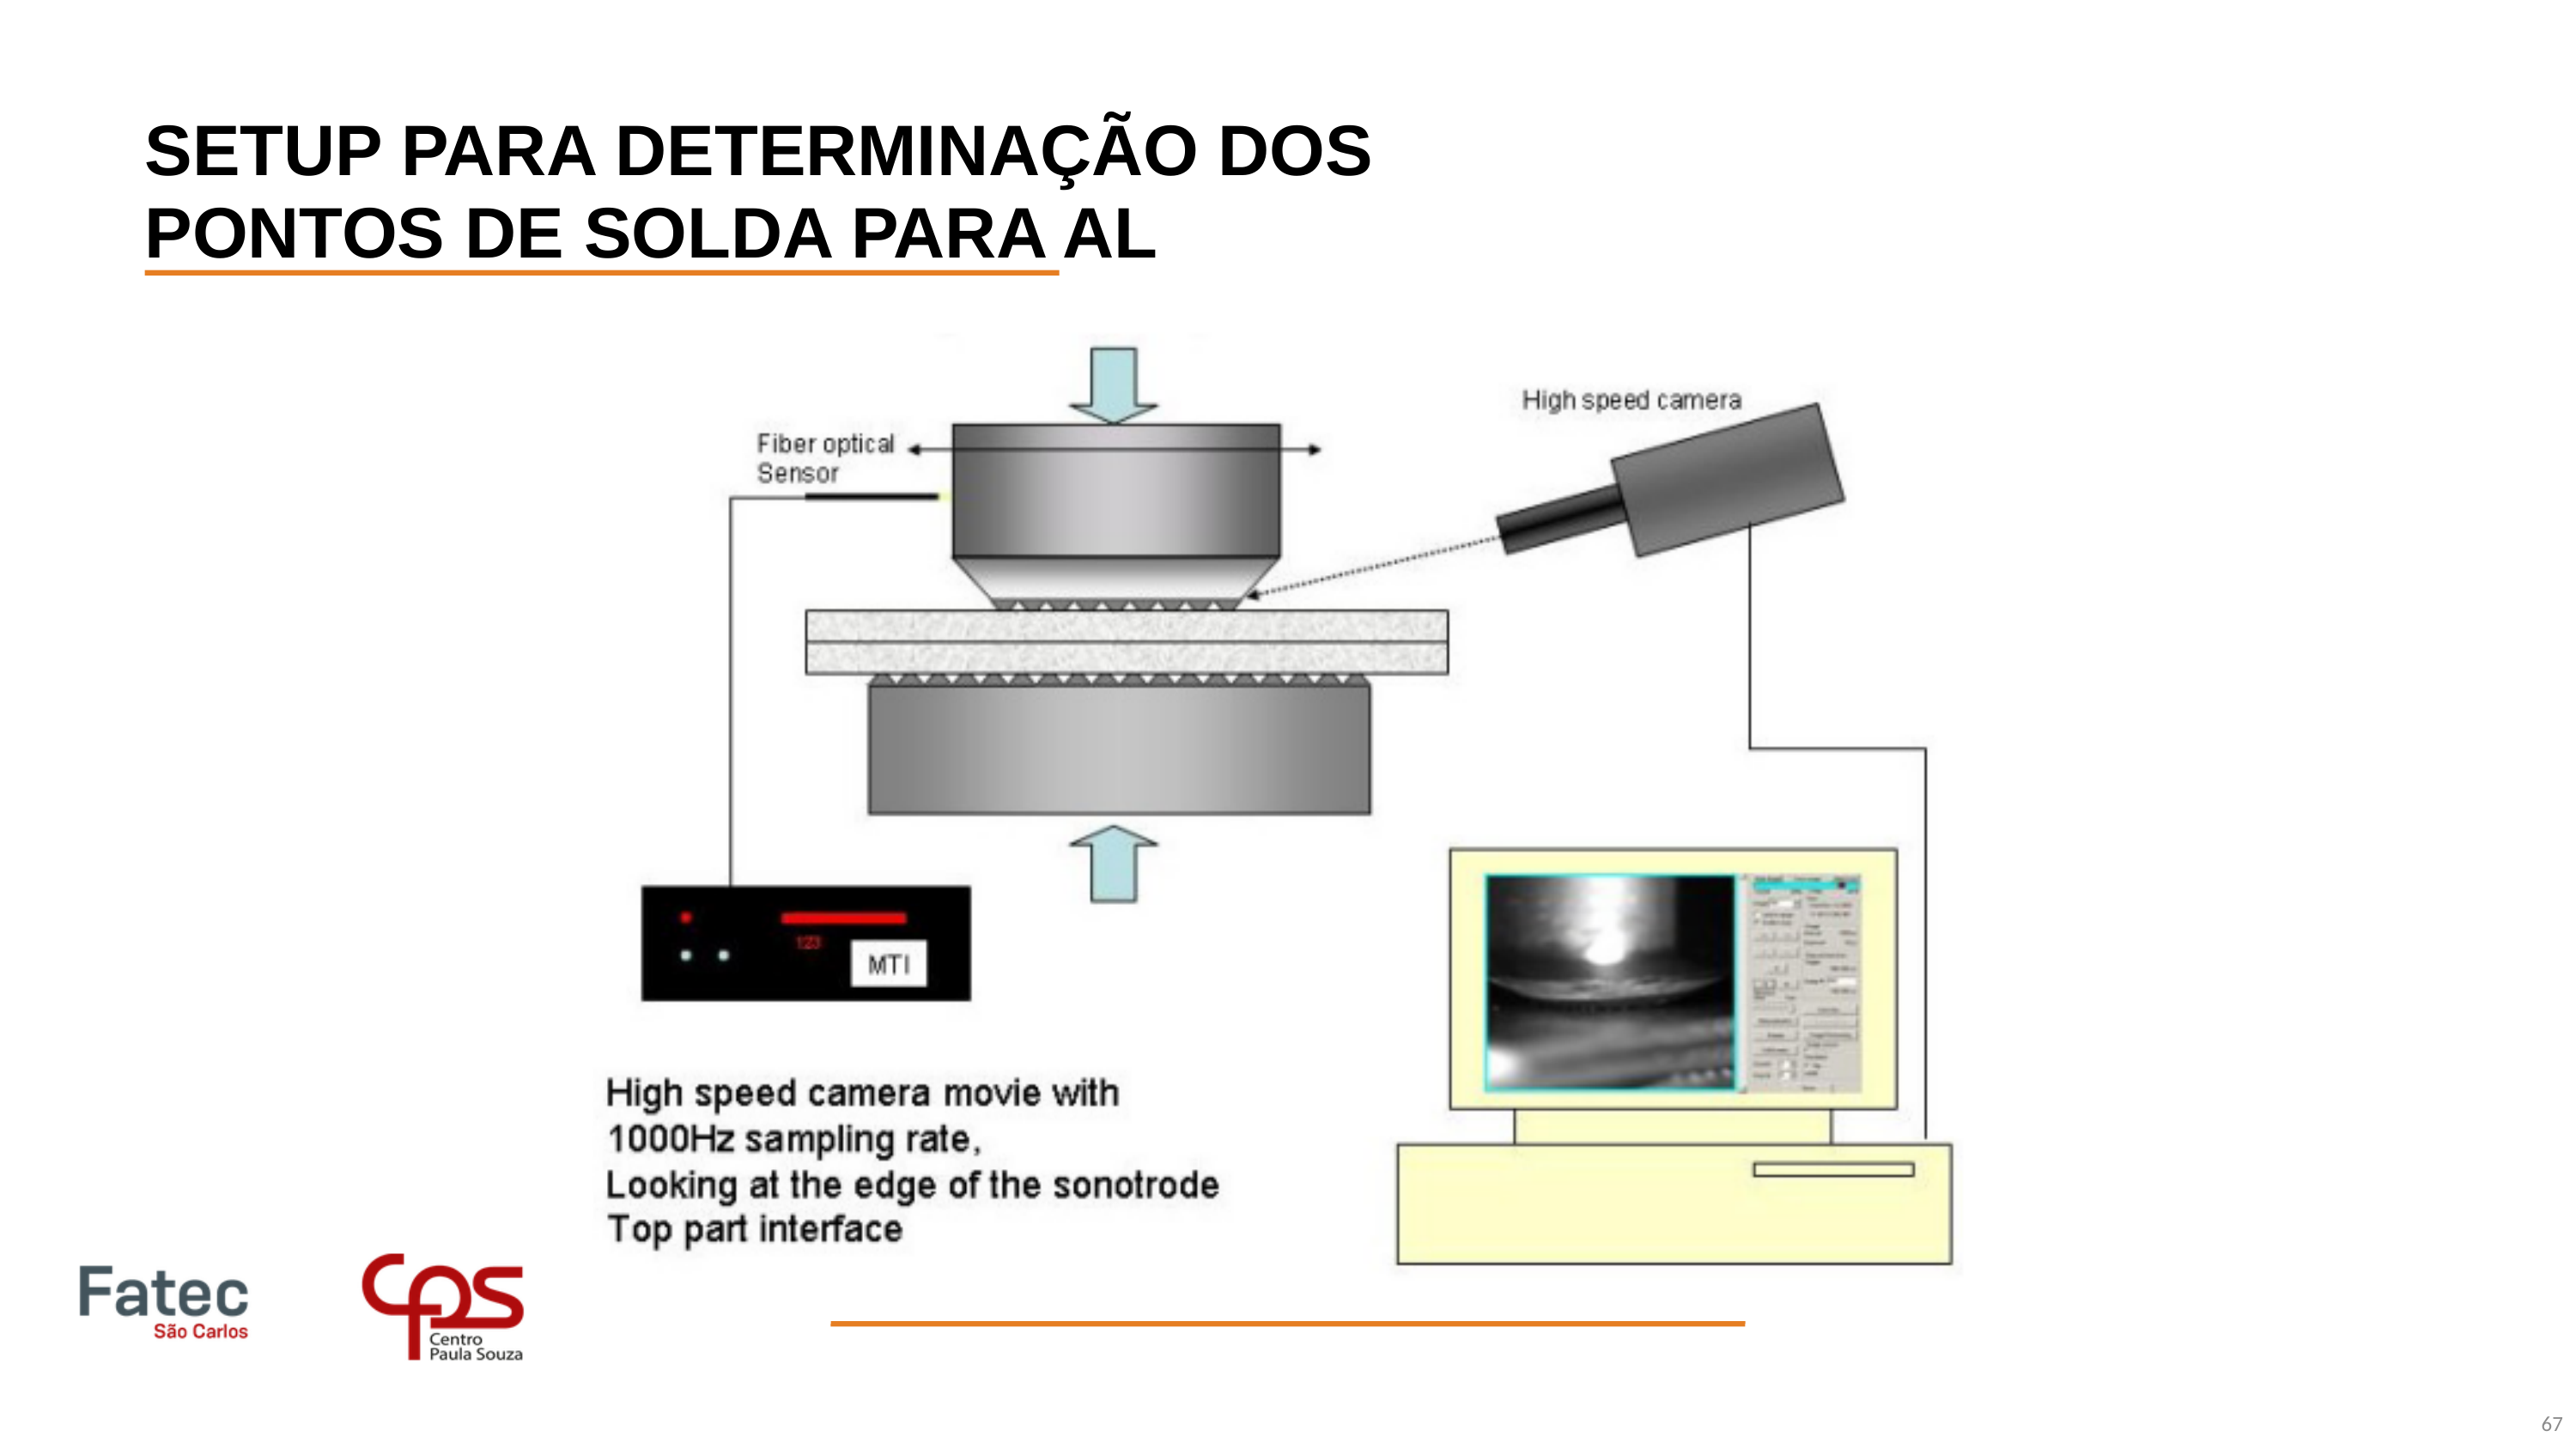

SETUP PARA DETERMINAÇÃO DOS PONTOS DE SOLDA PARA AL

67